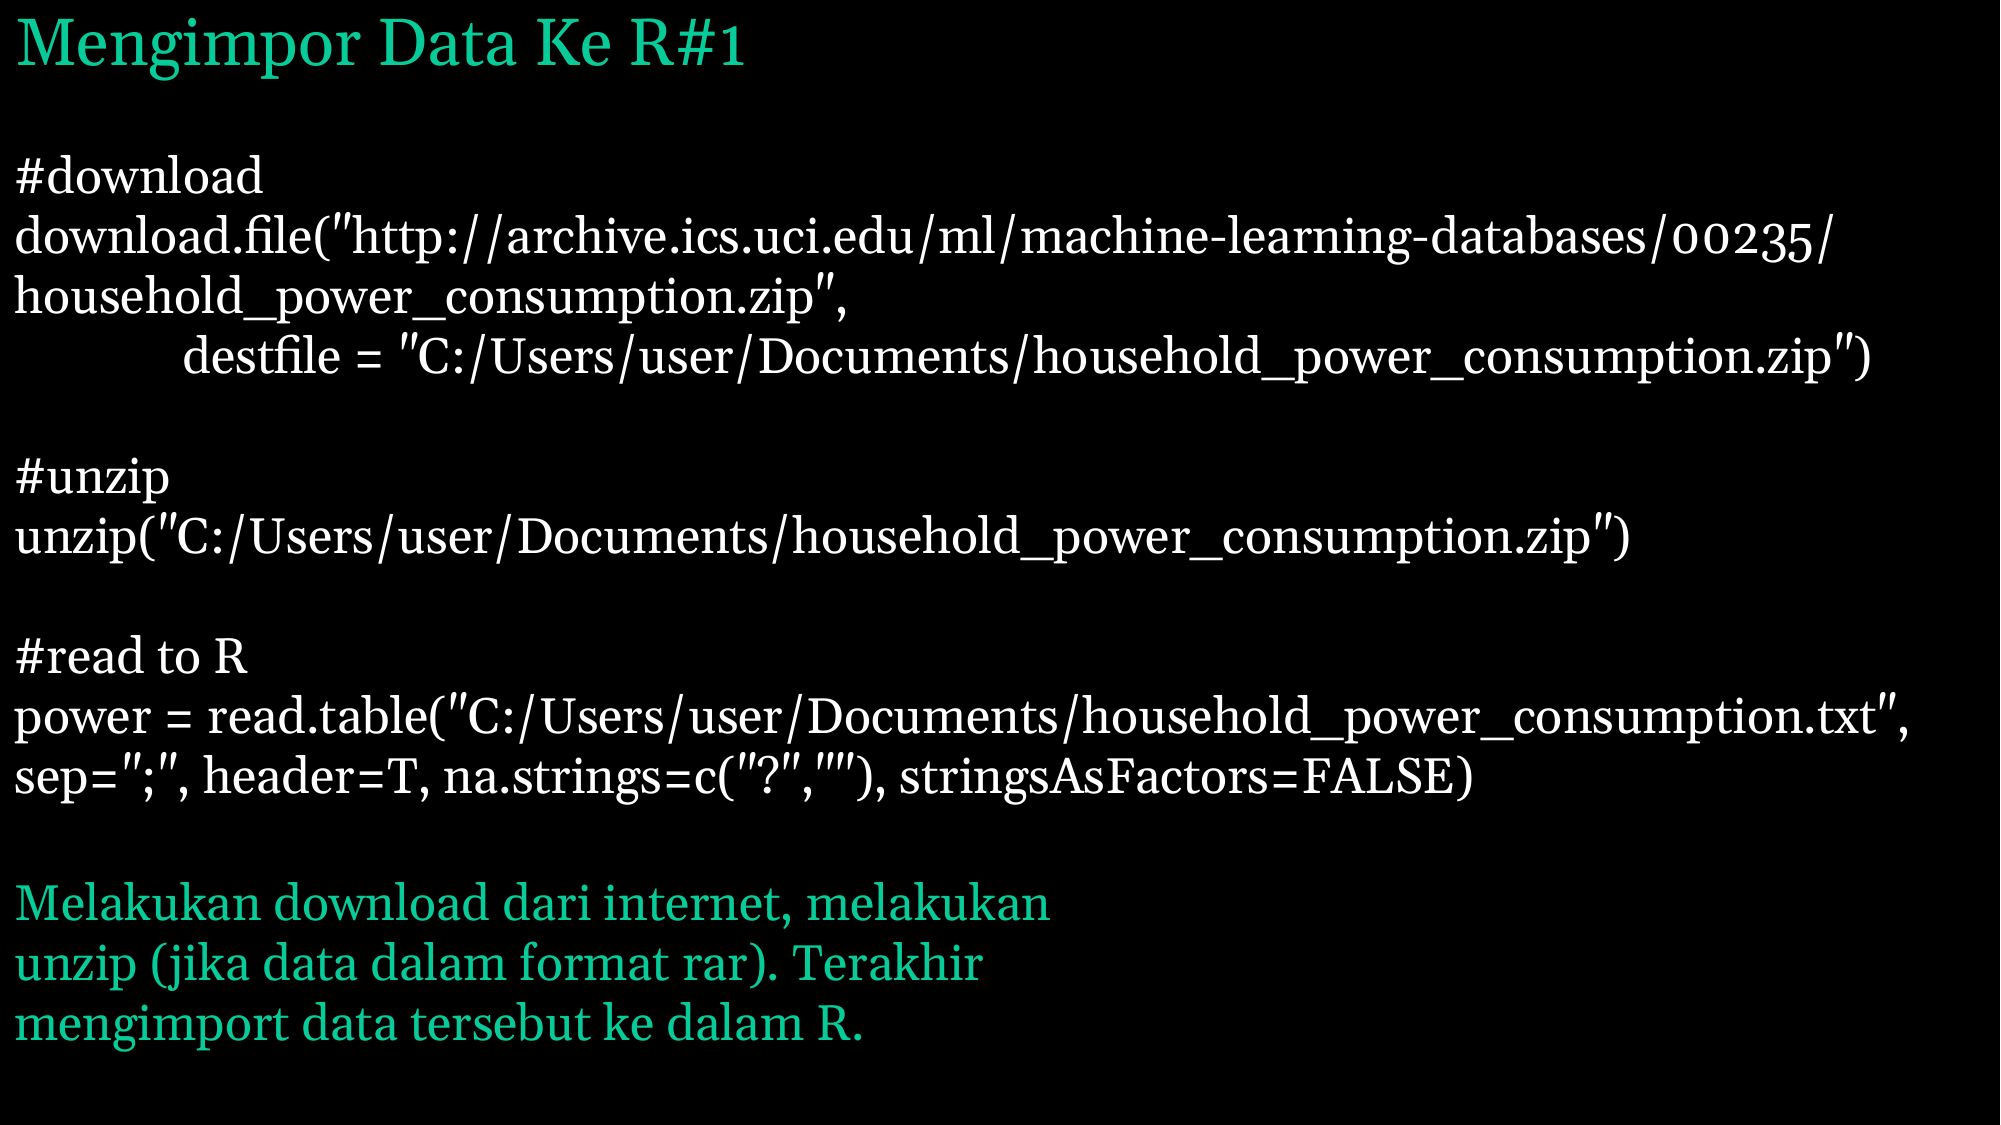

# Mengimpor Data Ke R#1
#download
download.file("http://archive.ics.uci.edu/ml/machine-learning-databases/00235/household_power_consumption.zip",
              destfile = "C:/Users/user/Documents/household_power_consumption.zip")

#unzip
unzip("C:/Users/user/Documents/household_power_consumption.zip")

#read to R
power = read.table("C:/Users/user/Documents/household_power_consumption.txt", sep=";", header=T, na.strings=c("?",""), stringsAsFactors=FALSE)

Melakukan download dari internet, melakukan unzip (jika data dalam format rar). Terakhir mengimport data tersebut ke dalam R.